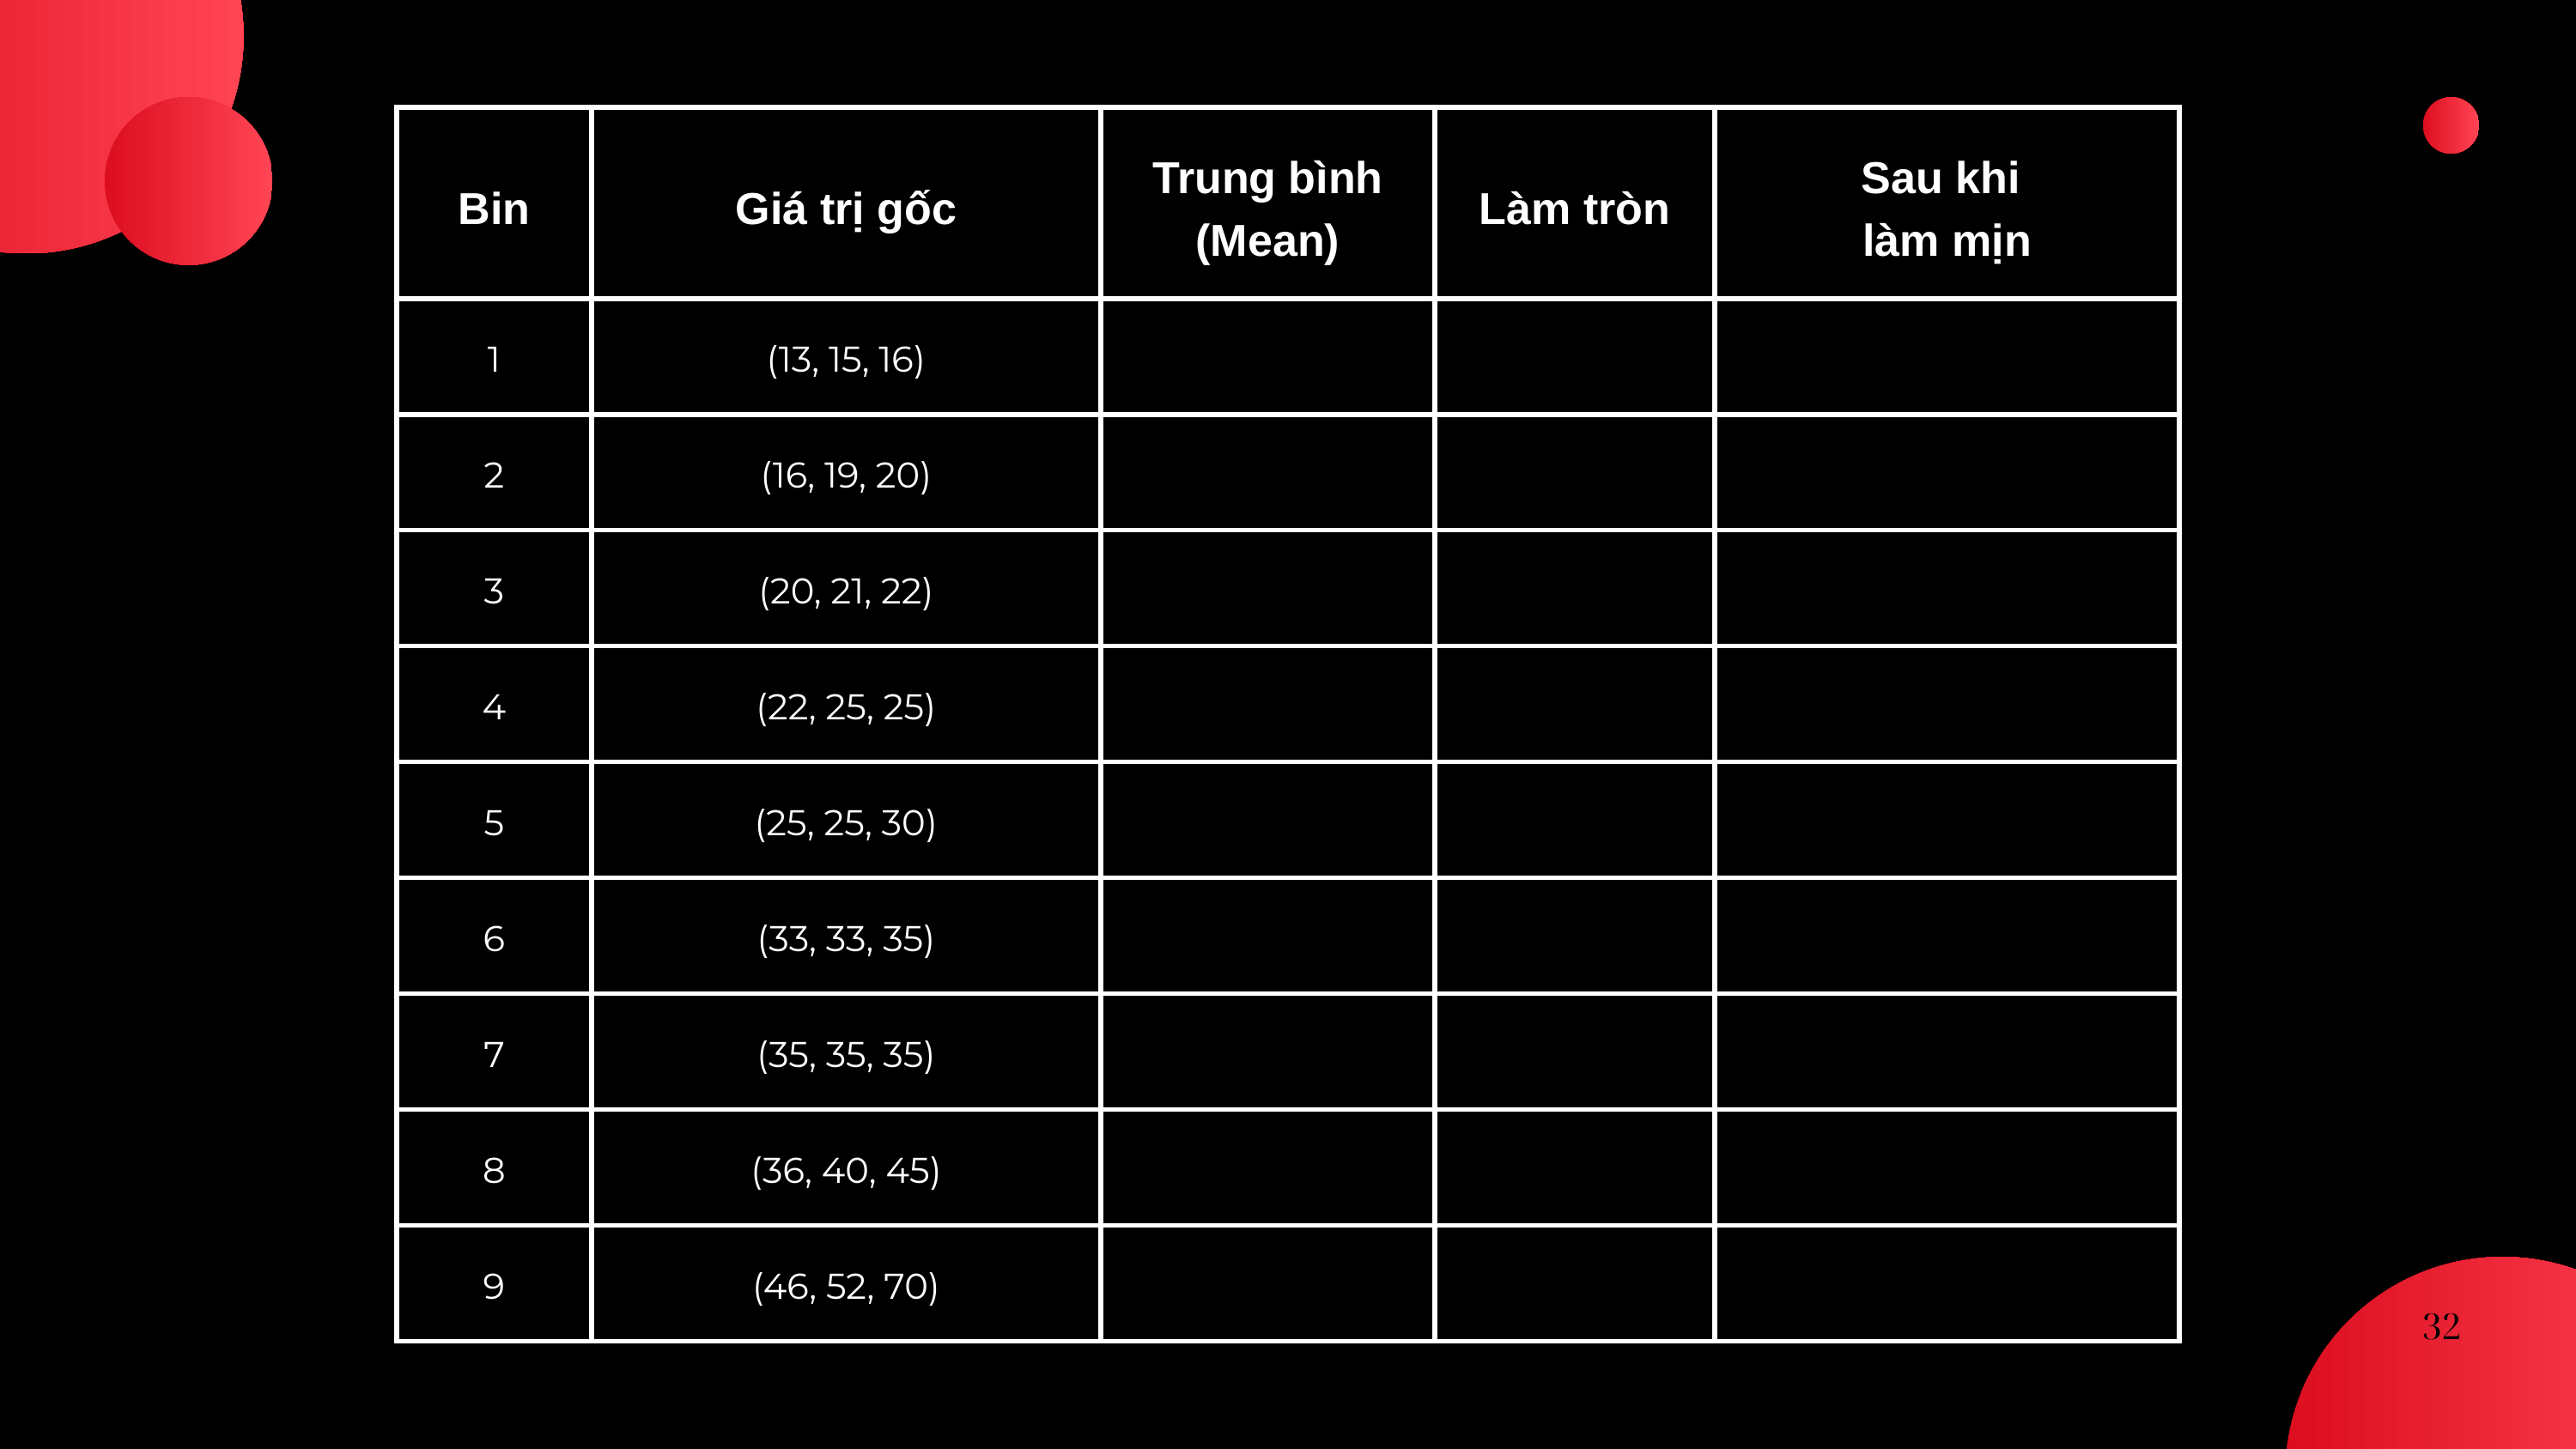

| Bin | Giá trị gốc | Trung bình (Mean) | Làm tròn | Sau khi làm mịn |
| --- | --- | --- | --- | --- |
| 1 | (13, 15, 16) |  |  |  |
| 2 | (16, 19, 20) |  |  |  |
| 3 | (20, 21, 22) |  |  |  |
| 4 | (22, 25, 25) |  |  |  |
| 5 | (25, 25, 30) |  |  |  |
| 6 | (33, 33, 35) |  |  |  |
| 7 | (35, 35, 35) |  |  |  |
| 8 | (36, 40, 45) |  |  |  |
| 9 | (46, 52, 70) |  |  |  |

32